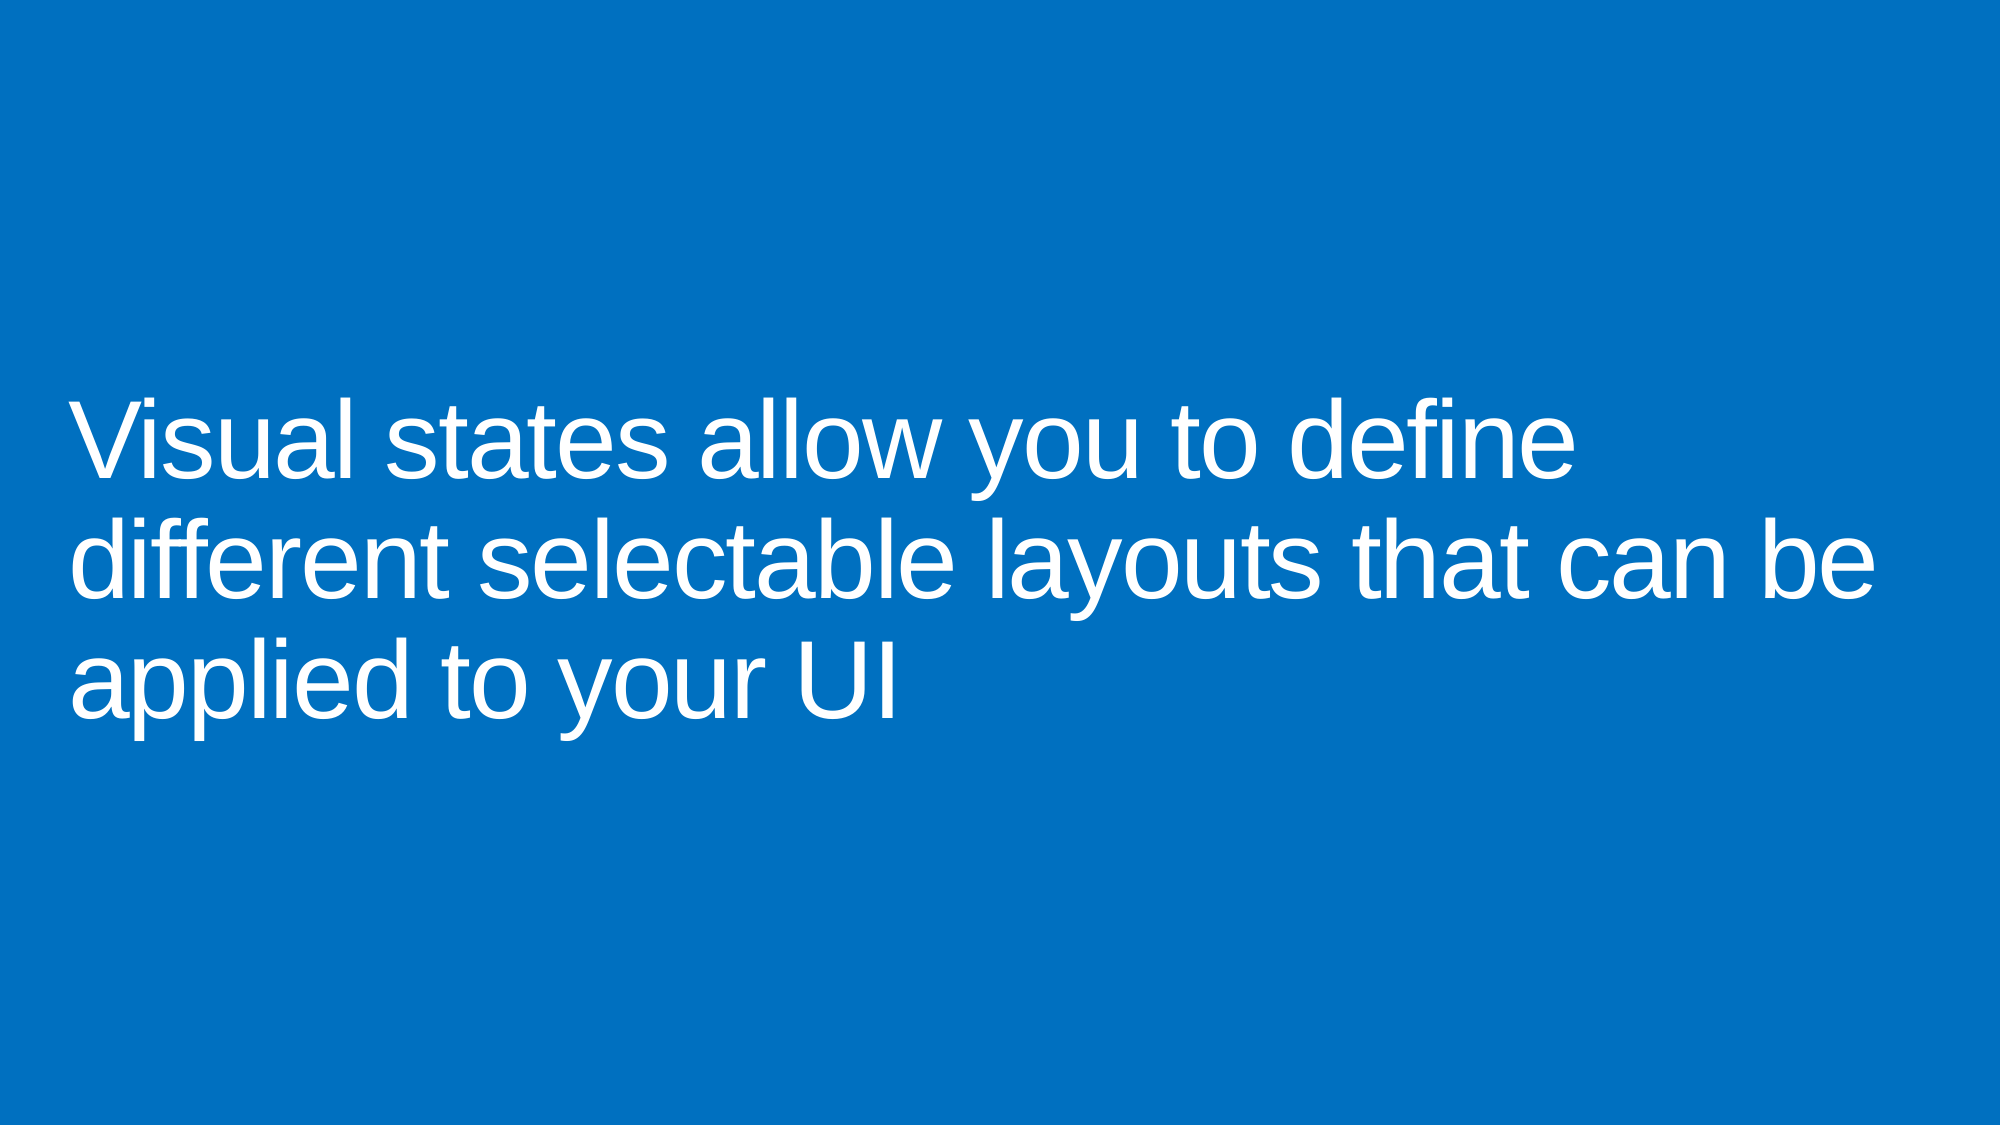

# Visual states allow you to define different selectable layouts that can be applied to your UI